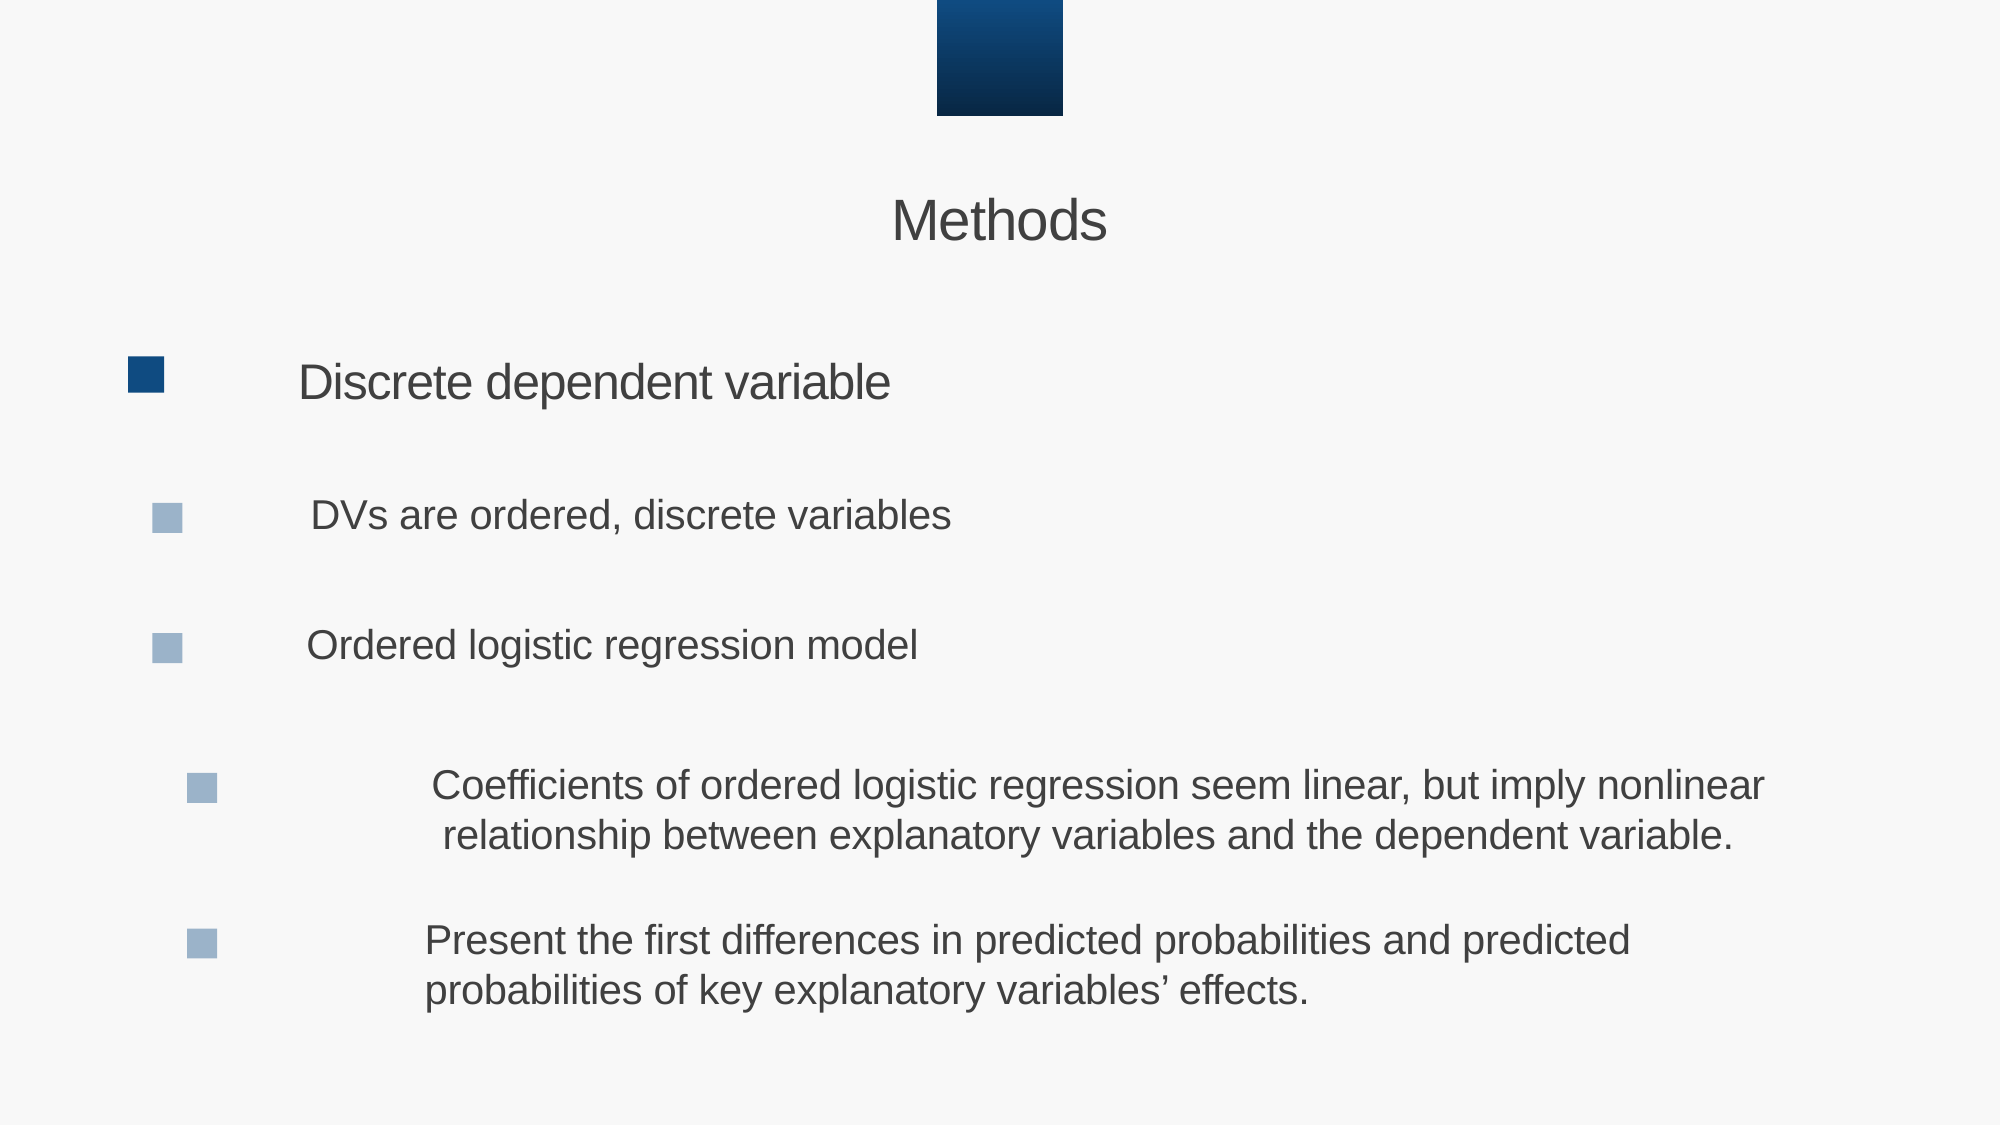

04
Methods
Discrete dependent variable

DVs are ordered, discrete variables

Ordered logistic regression model

Coefficients of ordered logistic regression seem linear, but imply nonlinear
 relationship between explanatory variables and the dependent variable.

Present the first differences in predicted probabilities and predicted
probabilities of key explanatory variables’ effects.